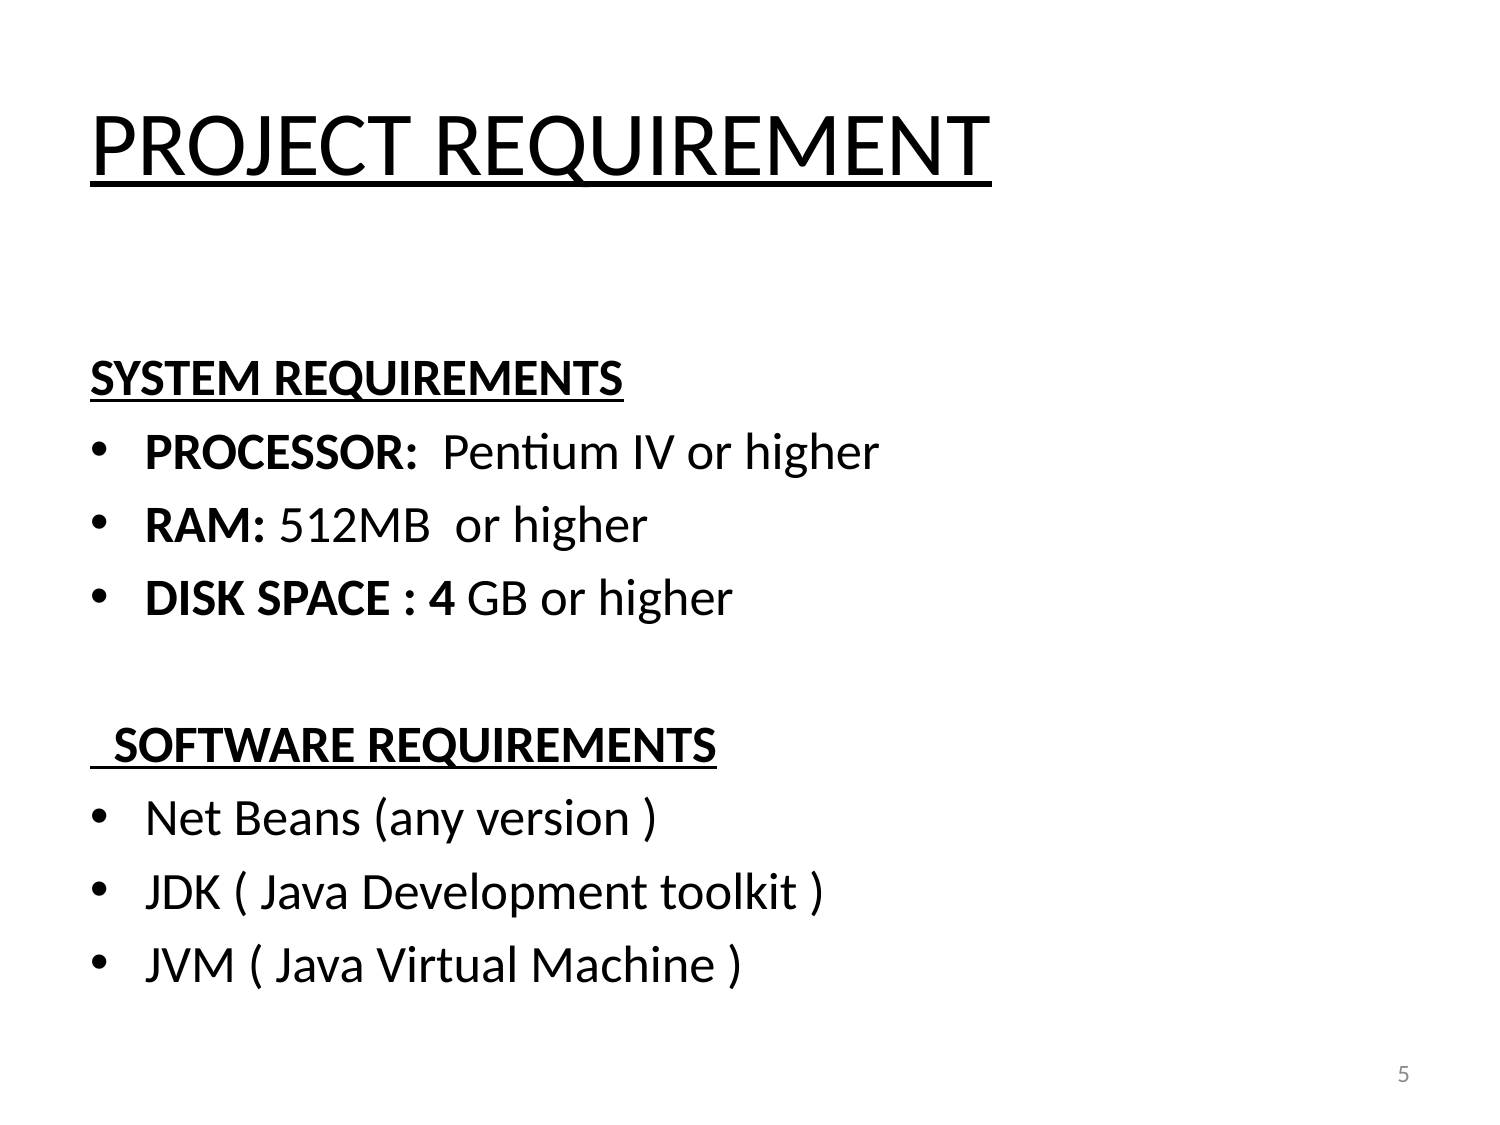

# PROJECT REQUIREMENT
HARDWARE REQUIREMENTS
SYSTEM REQUIREMENTS
PROCESSOR:  Pentium IV or higher
RAM: 512MB  or higher
DISK SPACE : 4 GB or higher

  SOFTWARE REQUIREMENTS
Net Beans (any version )
JDK ( Java Development toolkit )
JVM ( Java Virtual Machine )
5